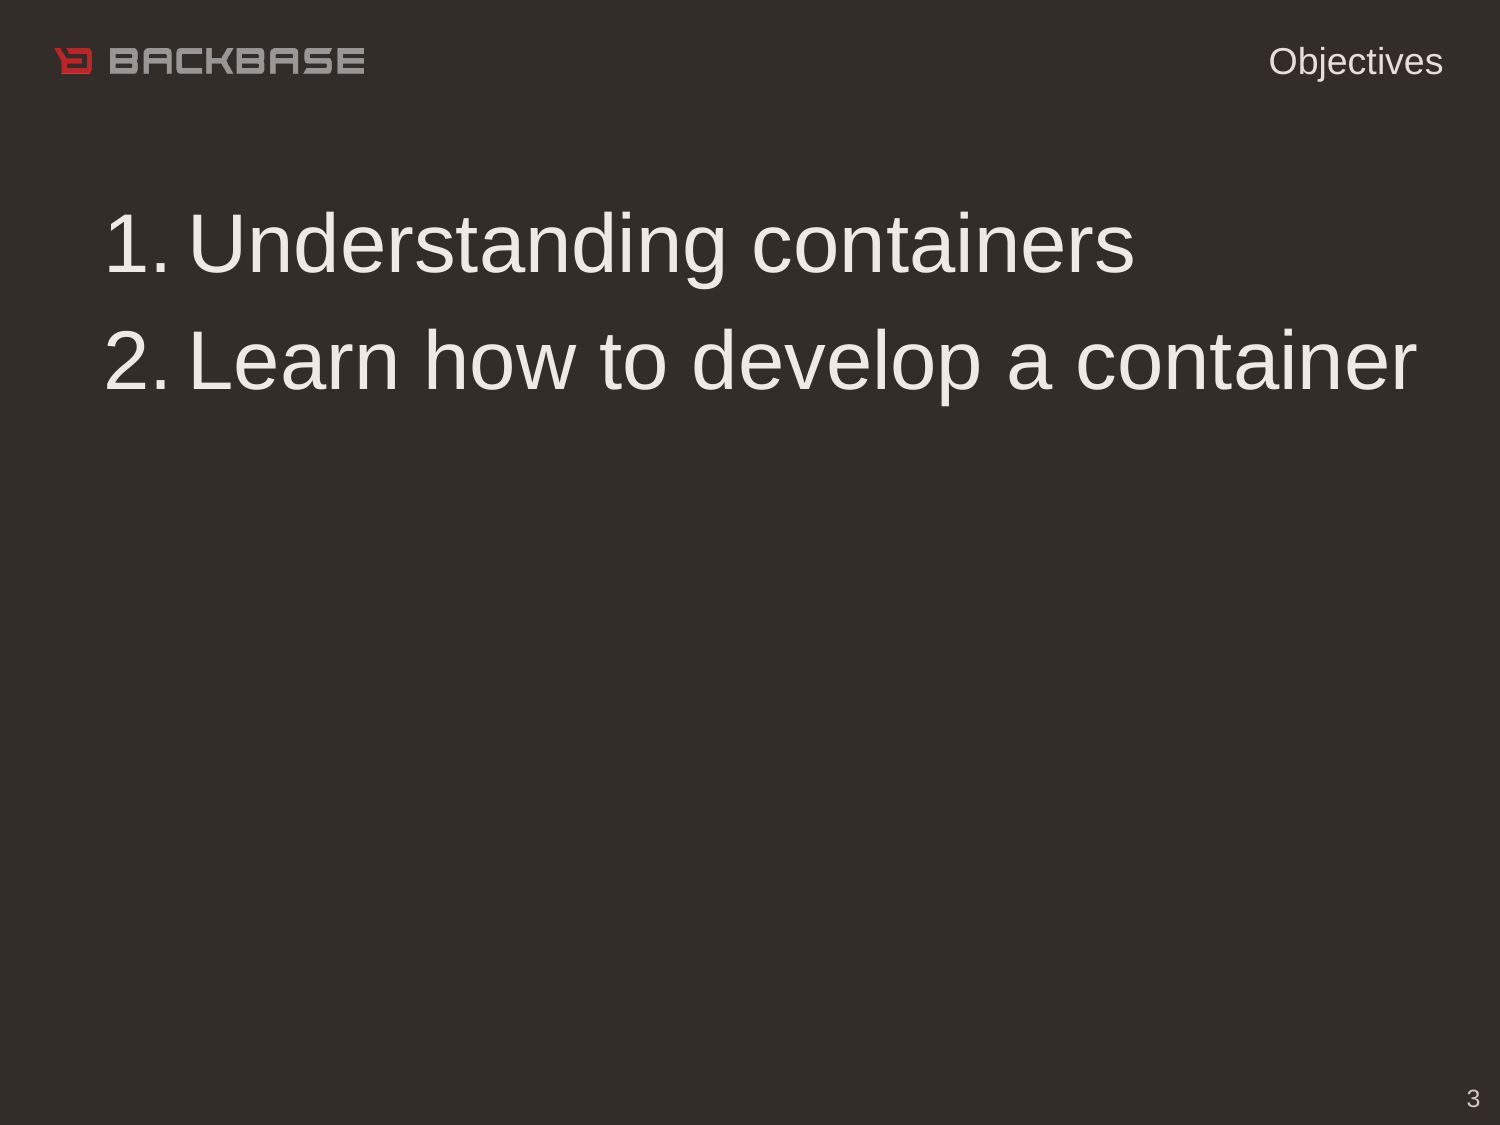

Objectives
Understanding containers
Learn how to develop a container
3